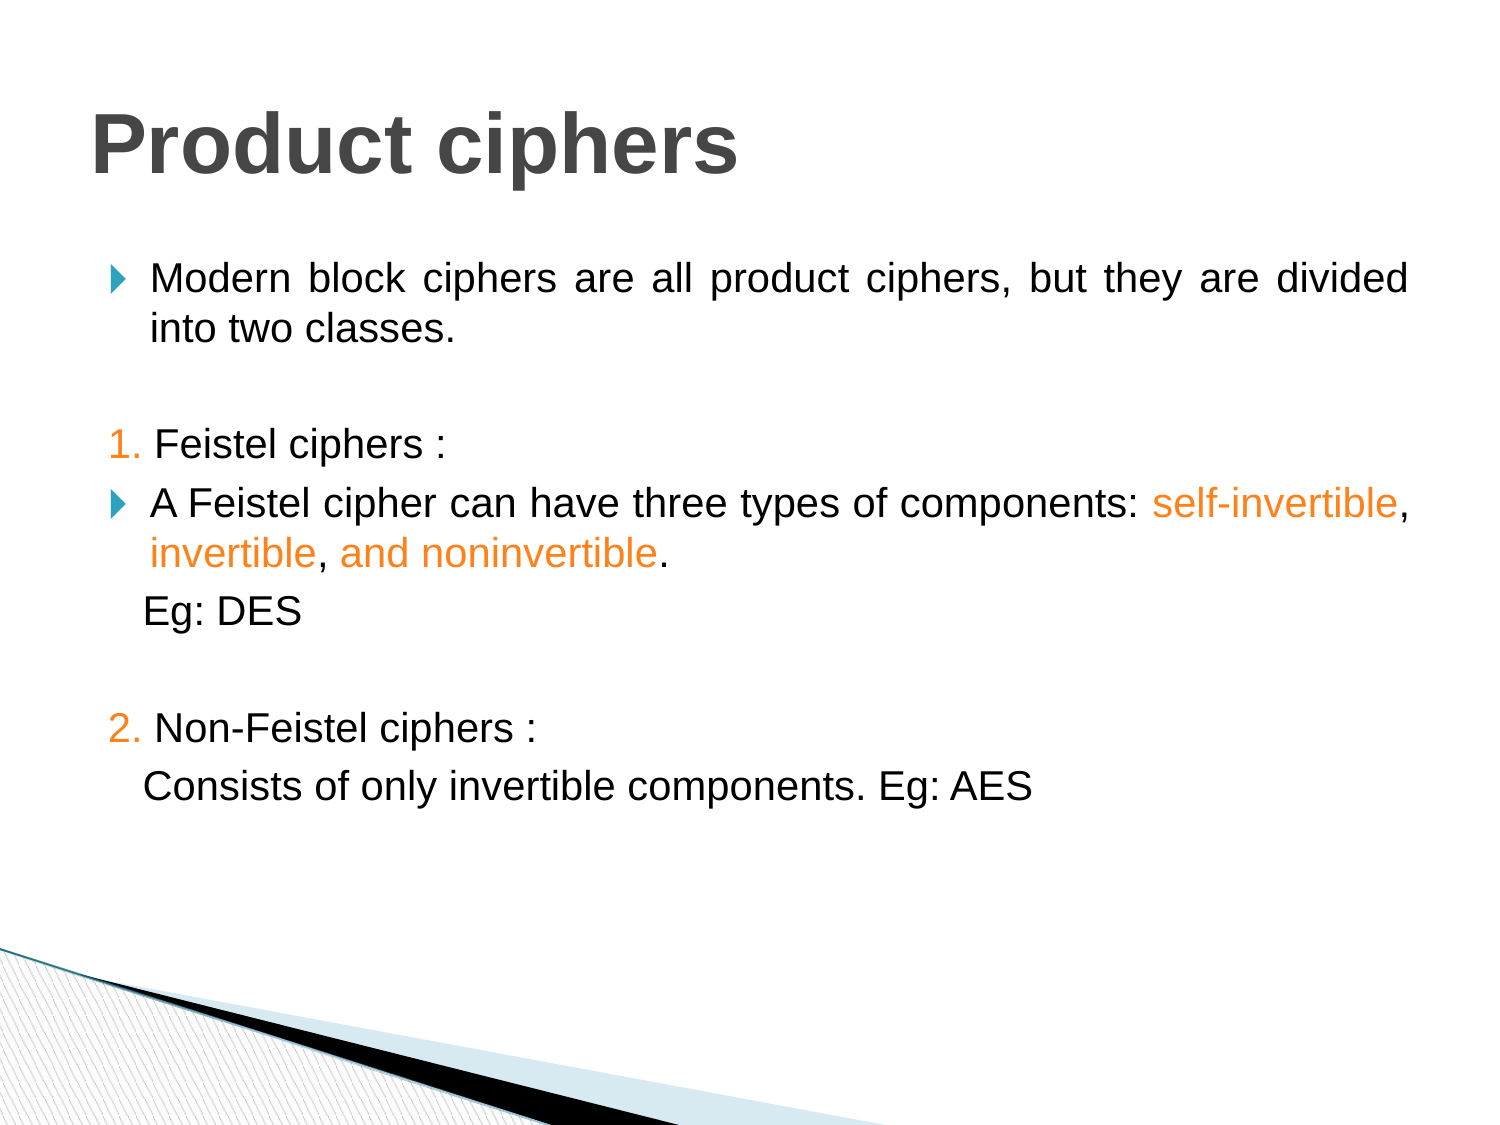

Product ciphers
Modern block ciphers are all product ciphers, but they are divided into two classes.

1. Feistel ciphers :
A Feistel cipher can have three types of components: self-invertible, invertible, and noninvertible.
   Eg: DES

2. Non-Feistel ciphers :
   Consists of only invertible components. Eg: AES